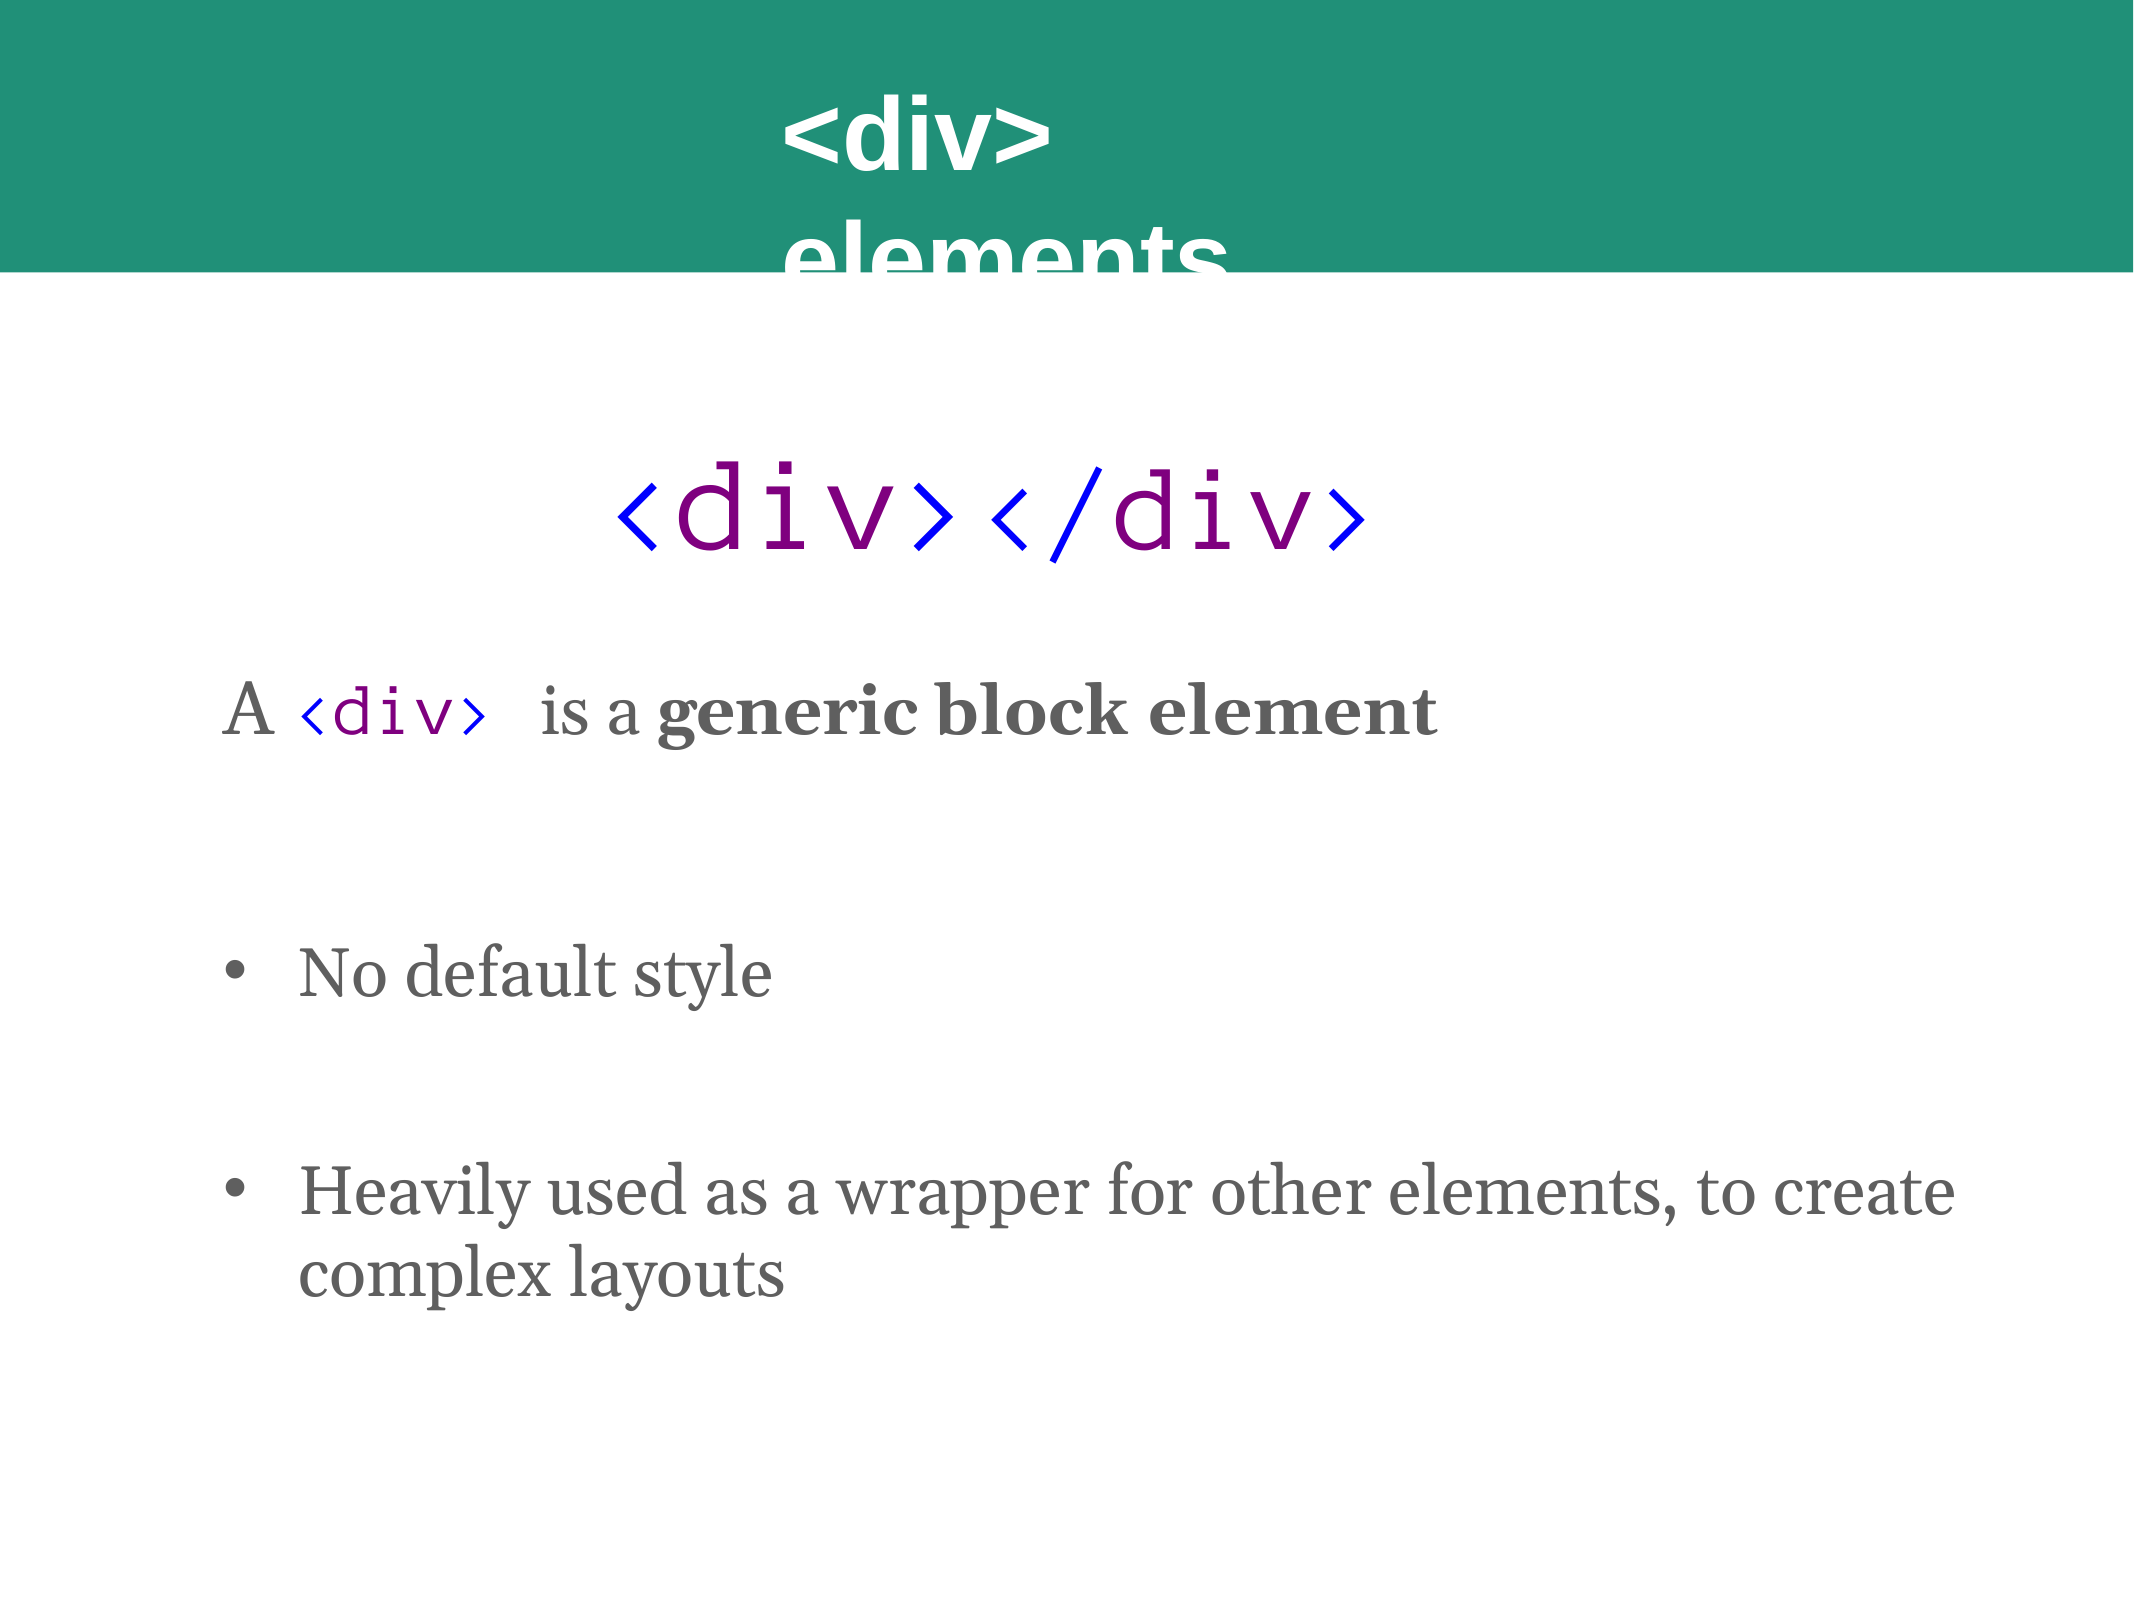

# <div> elements
<div></div>
A <div> is a generic block element

No default style

Heavily used as a wrapper for other elements, to create complex layouts